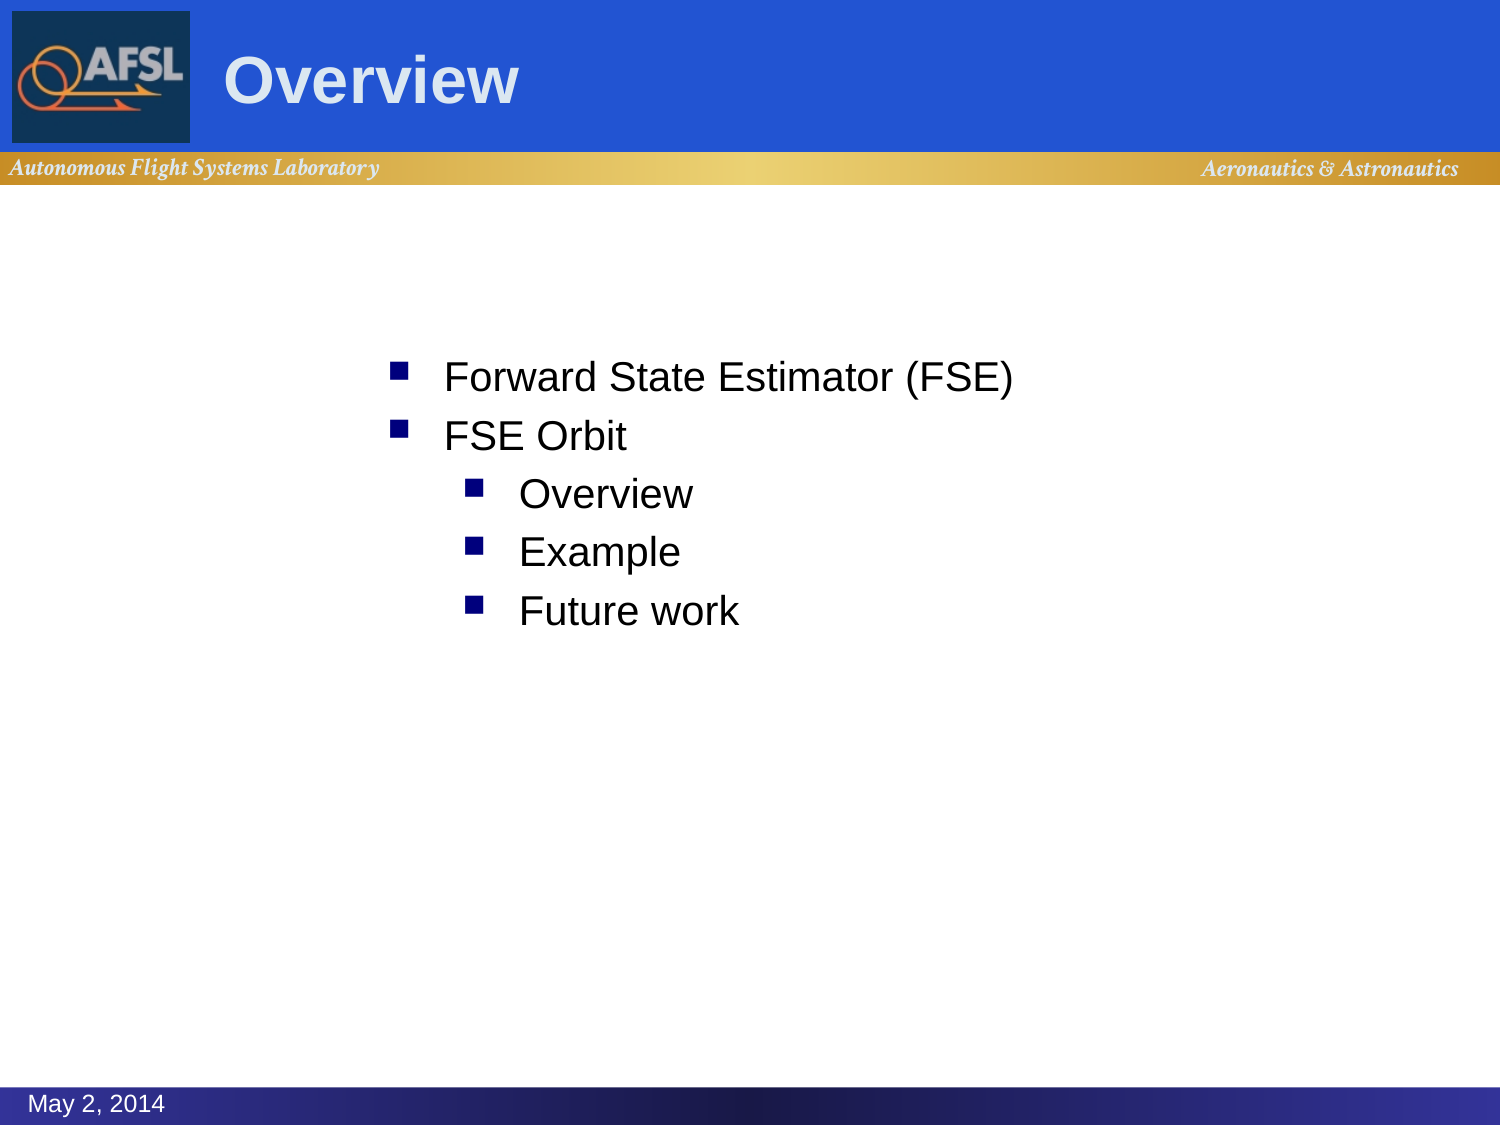

# Overview
Forward State Estimator (FSE)
FSE Orbit
Overview
Example
Future work

May 2, 2014